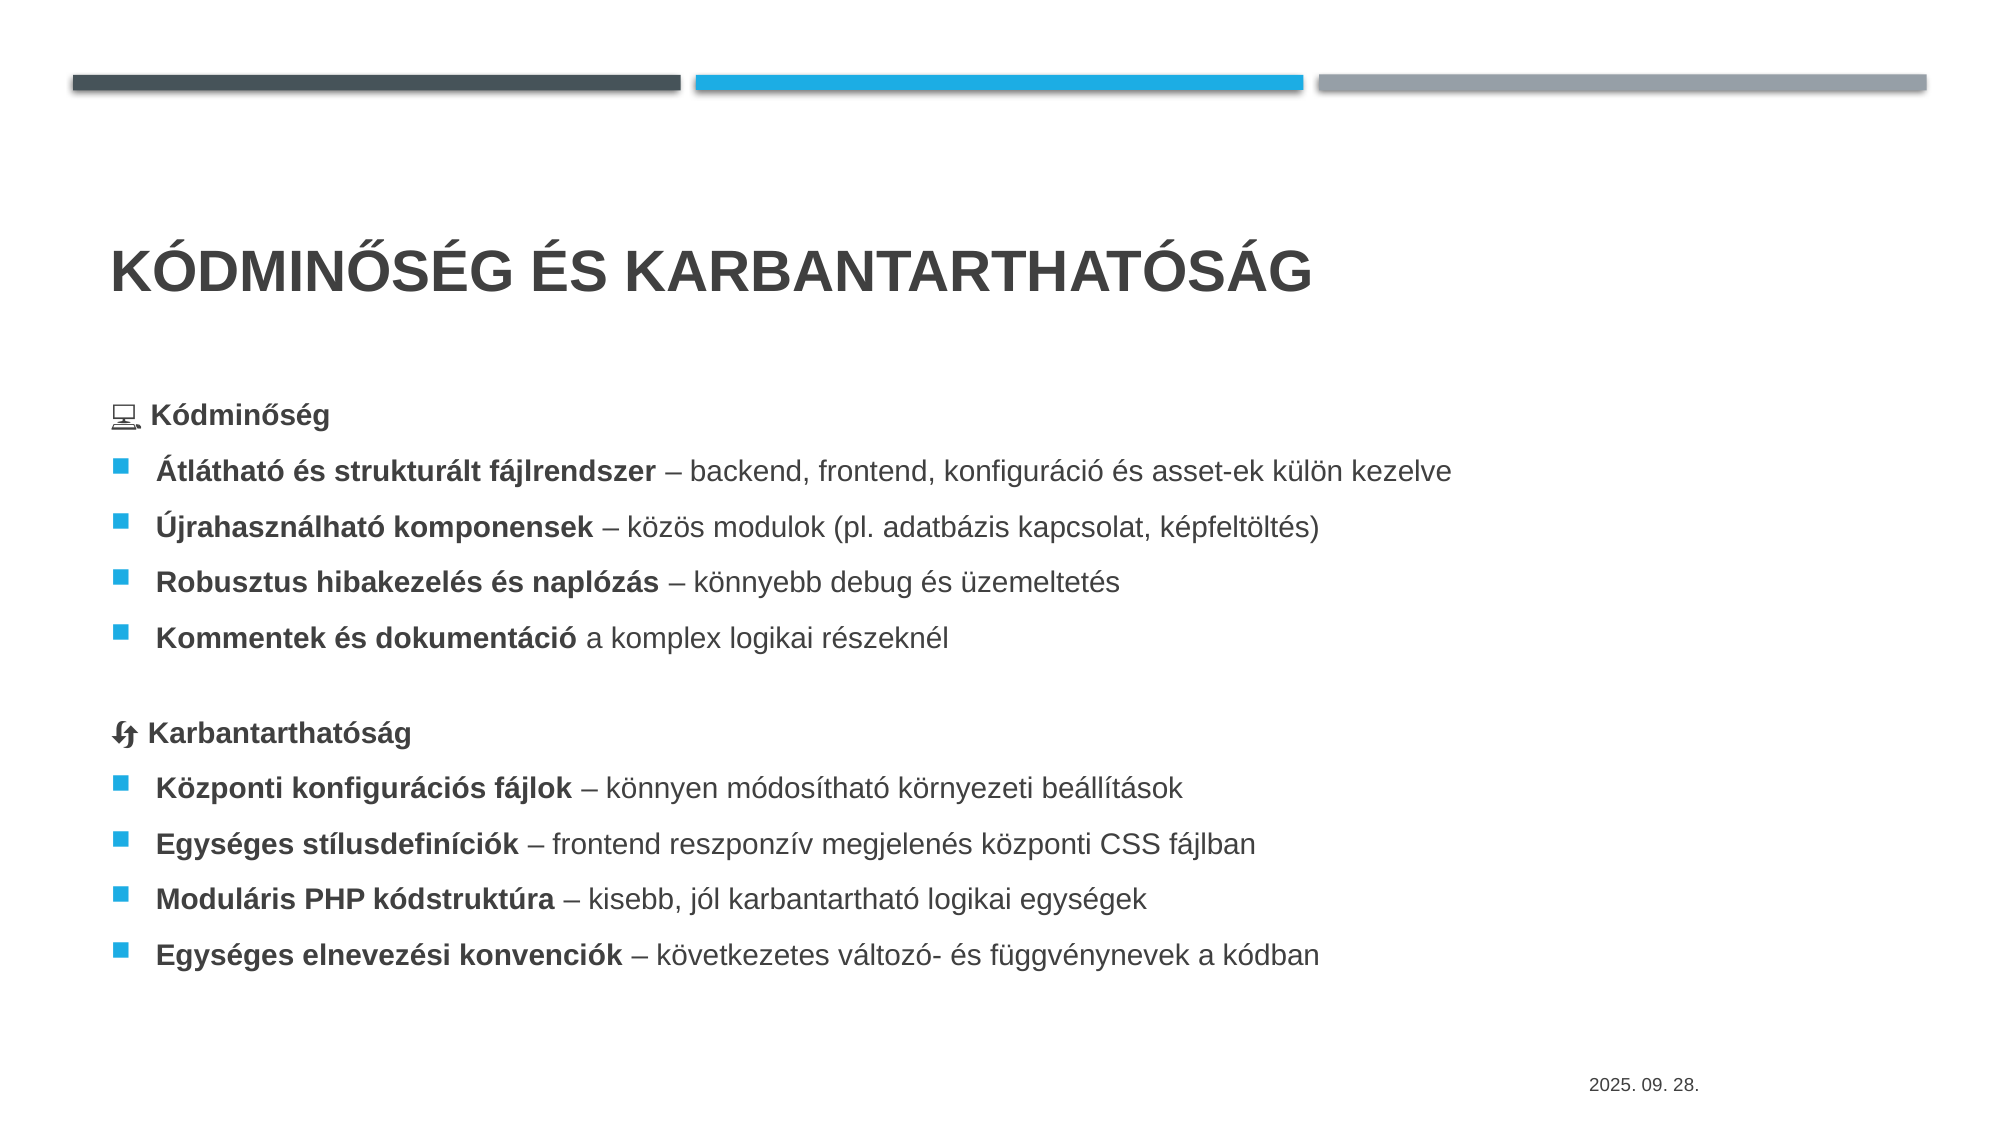

# Kódminőség és Karbantarthatóság
💻 Kódminőség
Átlátható és strukturált fájlrendszer – backend, frontend, konfiguráció és asset-ek külön kezelve
Újrahasználható komponensek – közös modulok (pl. adatbázis kapcsolat, képfeltöltés)
Robusztus hibakezelés és naplózás – könnyebb debug és üzemeltetés
Kommentek és dokumentáció a komplex logikai részeknél
🔄 Karbantarthatóság
Központi konfigurációs fájlok – könnyen módosítható környezeti beállítások
Egységes stílusdefiníciók – frontend reszponzív megjelenés központi CSS fájlban
Moduláris PHP kódstruktúra – kisebb, jól karbantartható logikai egységek
Egységes elnevezési konvenciók – következetes változó- és függvénynevek a kódban
2025. 09. 28.